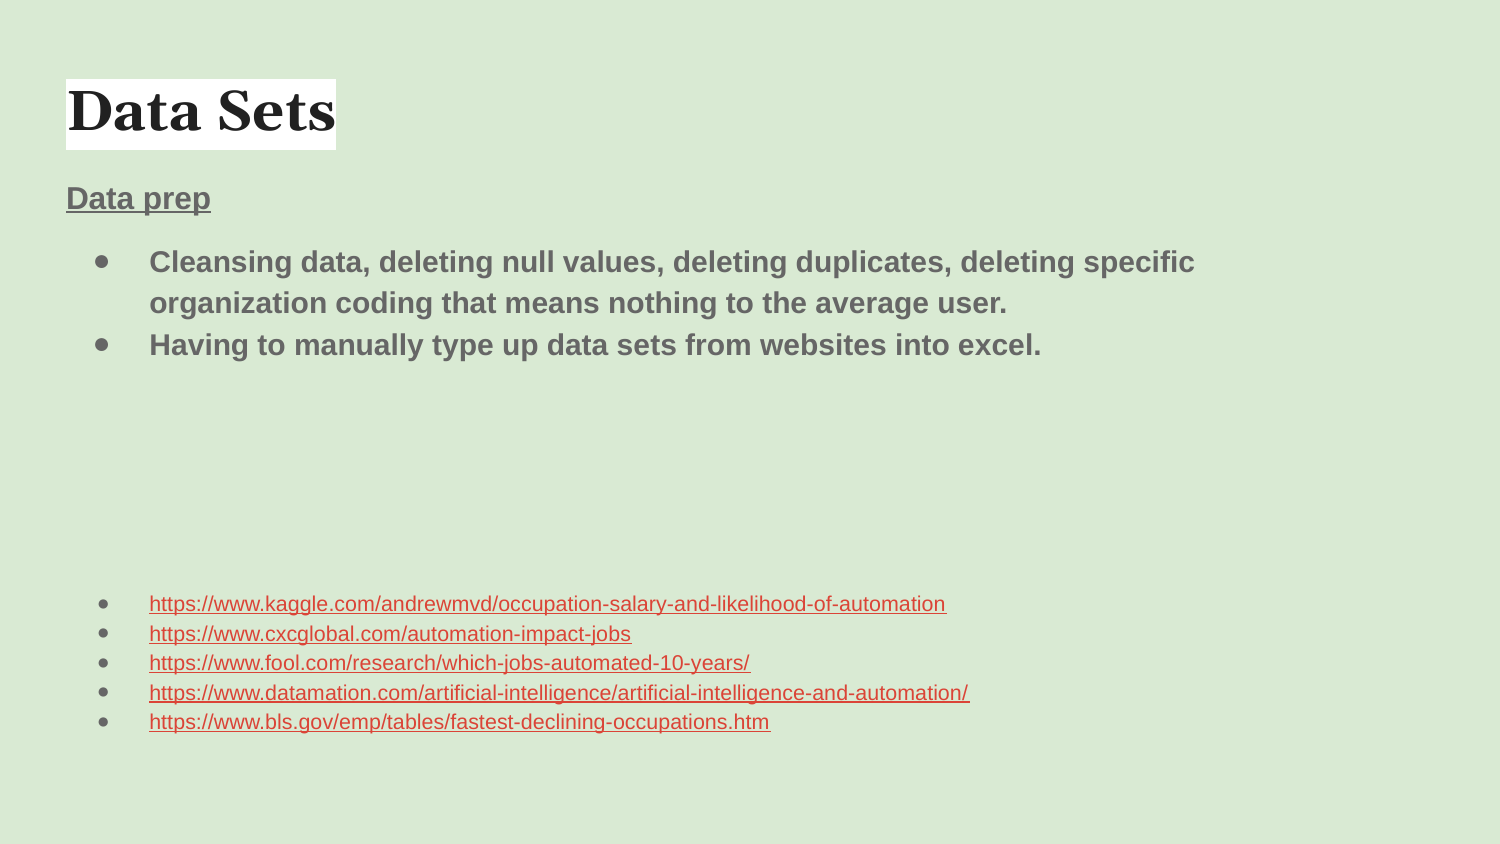

# Data Sets
Data prep
Cleansing data, deleting null values, deleting duplicates, deleting specific organization coding that means nothing to the average user.
Having to manually type up data sets from websites into excel.

https://www.kaggle.com/andrewmvd/occupation-salary-and-likelihood-of-automation
https://www.cxcglobal.com/automation-impact-jobs
https://www.fool.com/research/which-jobs-automated-10-years/
https://www.datamation.com/artificial-intelligence/artificial-intelligence-and-automation/
https://www.bls.gov/emp/tables/fastest-declining-occupations.htm